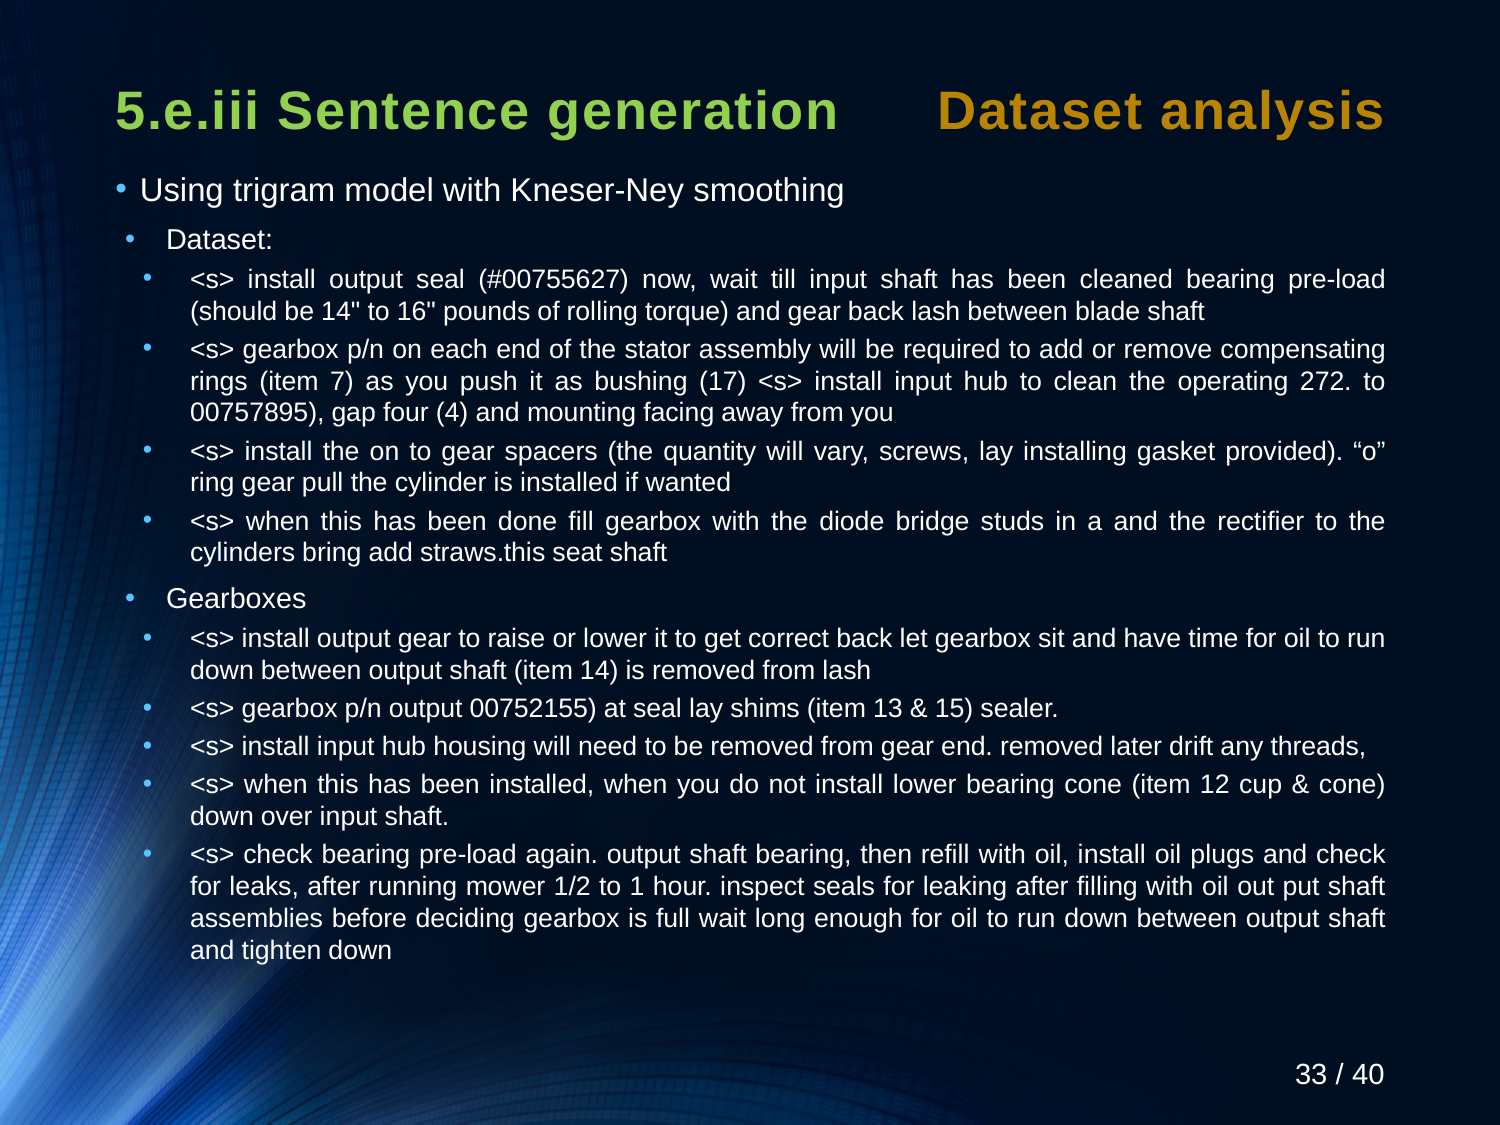

# 5.e.iii Sentence generation
Dataset analysis
Using trigram model with Kneser-Ney smoothing
Dataset:
<s> install output seal (#00755627) now, wait till input shaft has been cleaned bearing pre-load (should be 14" to 16" pounds of rolling torque) and gear back lash between blade shaft
<s> gearbox p/n on each end of the stator assembly will be required to add or remove compensating rings (item 7) as you push it as bushing (17) <s> install input hub to clean the operating 272. to 00757895), gap four (4) and mounting facing away from you
<s> install the on to gear spacers (the quantity will vary, screws, lay installing gasket provided). “o” ring gear pull the cylinder is installed if wanted
<s> when this has been done fill gearbox with the diode bridge studs in a and the rectifier to the cylinders bring add straws.this seat shaft
Gearboxes
<s> install output gear to raise or lower it to get correct back let gearbox sit and have time for oil to run down between output shaft (item 14) is removed from lash
<s> gearbox p/n output 00752155) at seal lay shims (item 13 & 15) sealer.
<s> install input hub housing will need to be removed from gear end. removed later drift any threads,
<s> when this has been installed, when you do not install lower bearing cone (item 12 cup & cone) down over input shaft.
<s> check bearing pre-load again. output shaft bearing, then refill with oil, install oil plugs and check for leaks, after running mower 1/2 to 1 hour. inspect seals for leaking after filling with oil out put shaft assemblies before deciding gearbox is full wait long enough for oil to run down between output shaft and tighten down
33 / 40